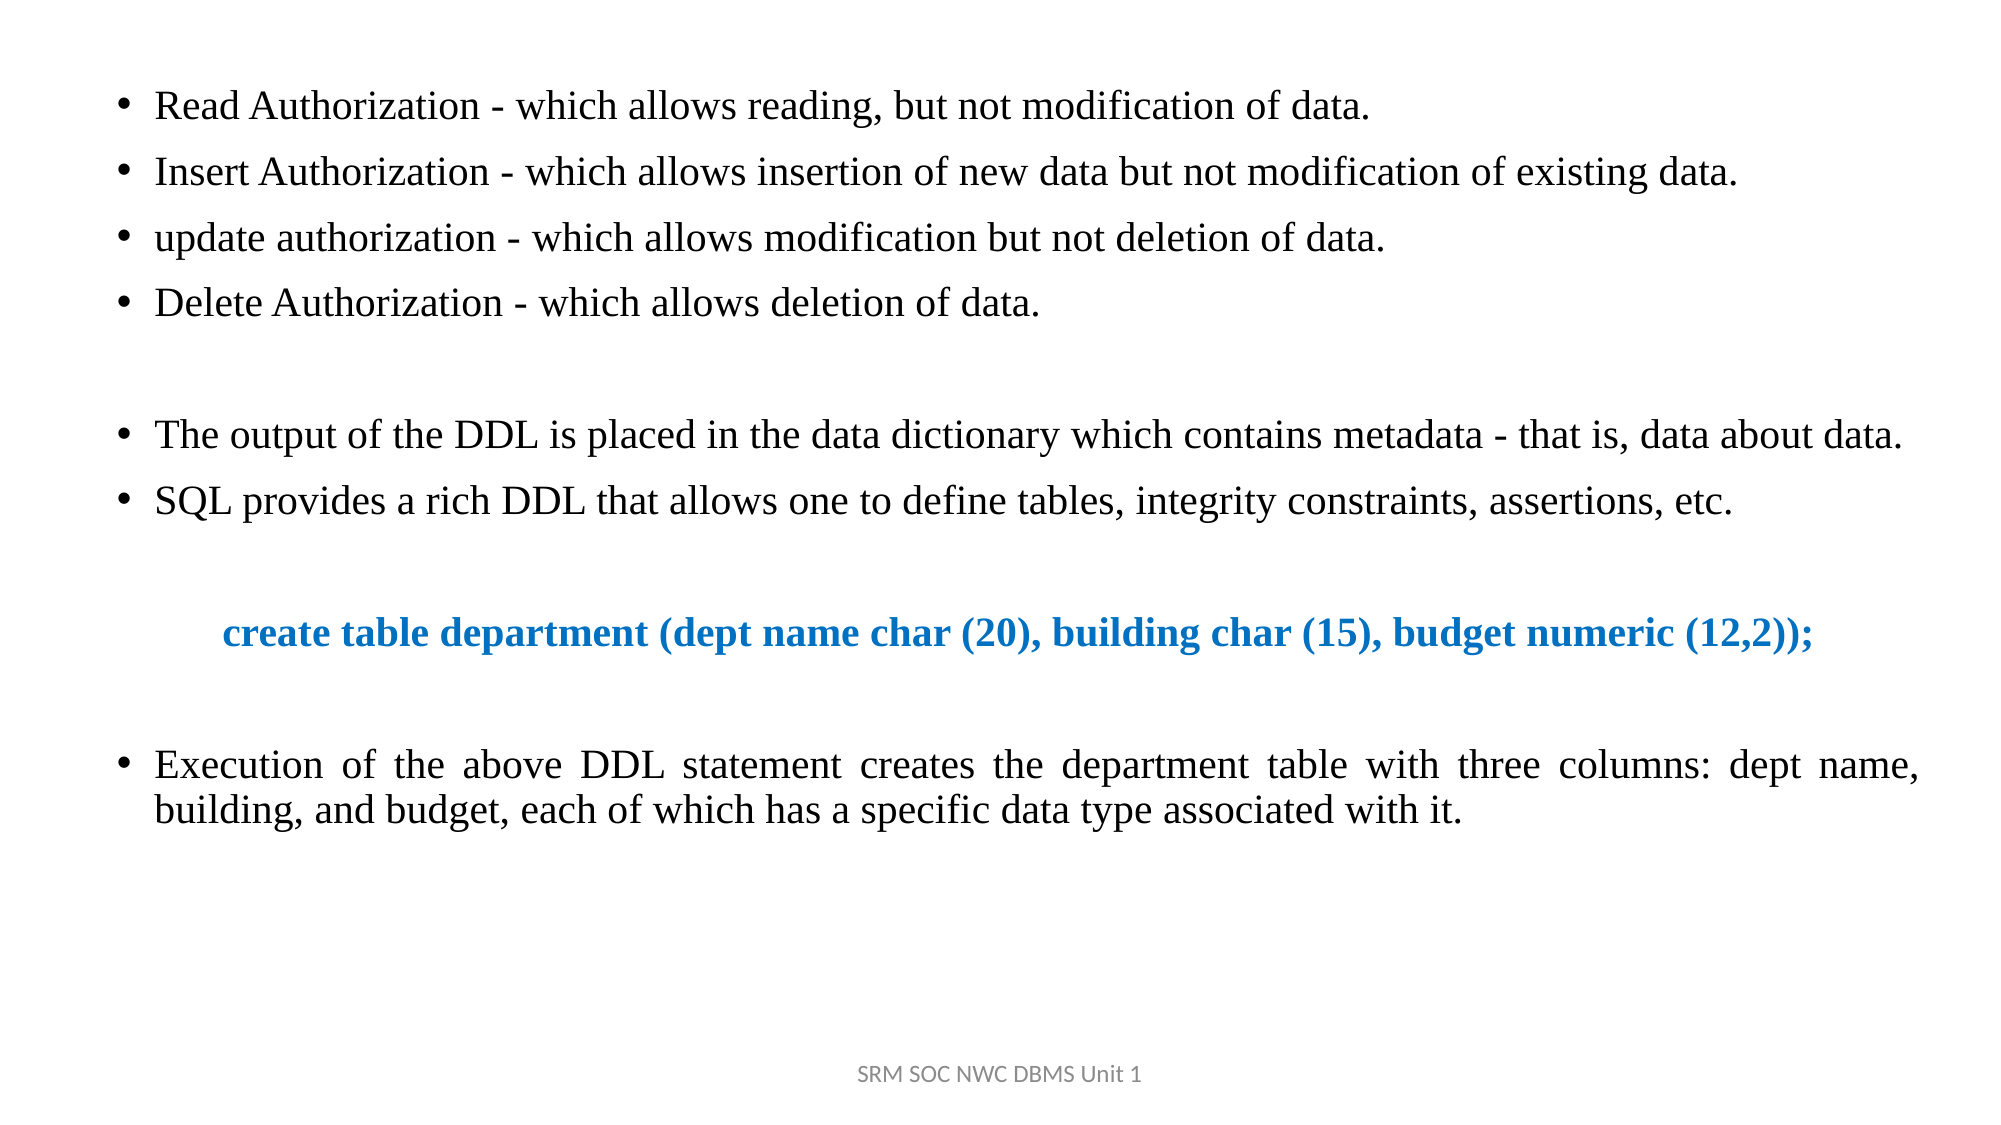

Read Authorization - which allows reading, but not modification of data.
Insert Authorization - which allows insertion of new data but not modification of existing data.
update authorization - which allows modification but not deletion of data.
Delete Authorization - which allows deletion of data.

The output of the DDL is placed in the data dictionary which contains metadata - that is, data about data.
SQL provides a rich DDL that allows one to define tables, integrity constraints, assertions, etc.

create table department (dept name char (20), building char (15), budget numeric (12,2));

Execution of the above DDL statement creates the department table with three columns: dept name, building, and budget, each of which has a specific data type associated with it.
SRM SOC NWC DBMS Unit 1